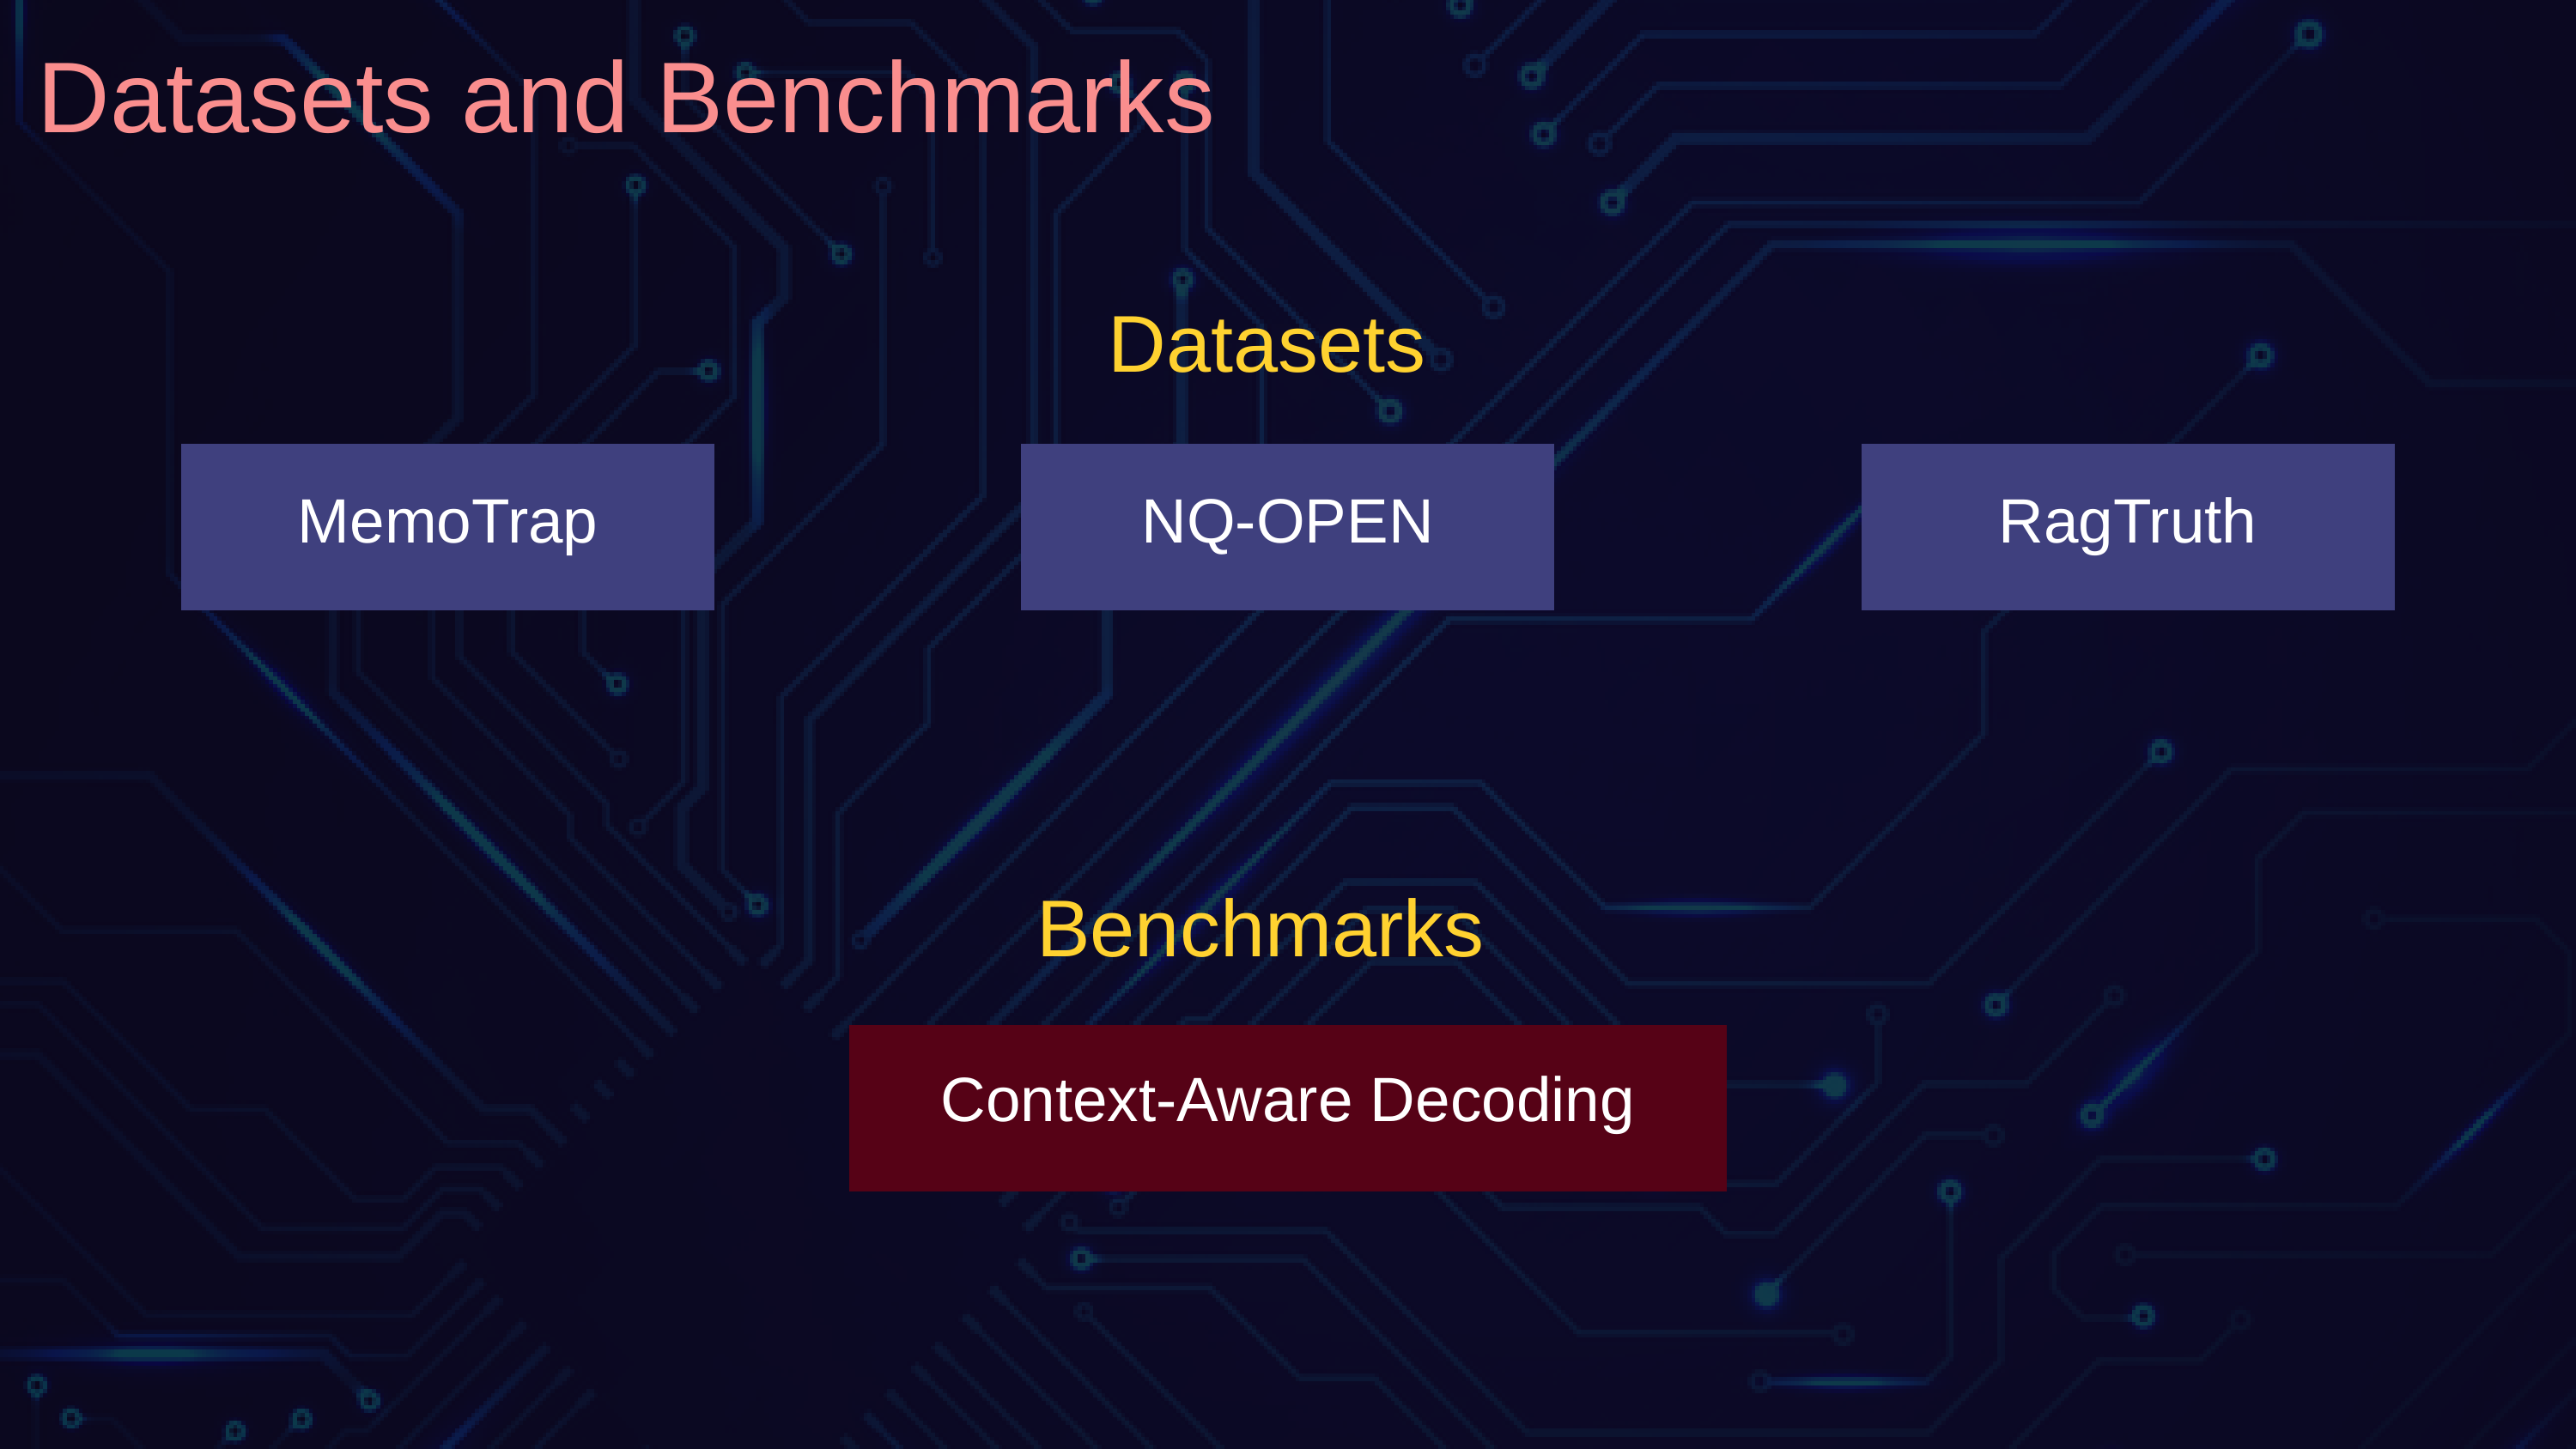

Datasets and Benchmarks
Datasets

MemoTrap

NQ-OPEN

RagTruth
Benchmarks

Context-Aware Decoding